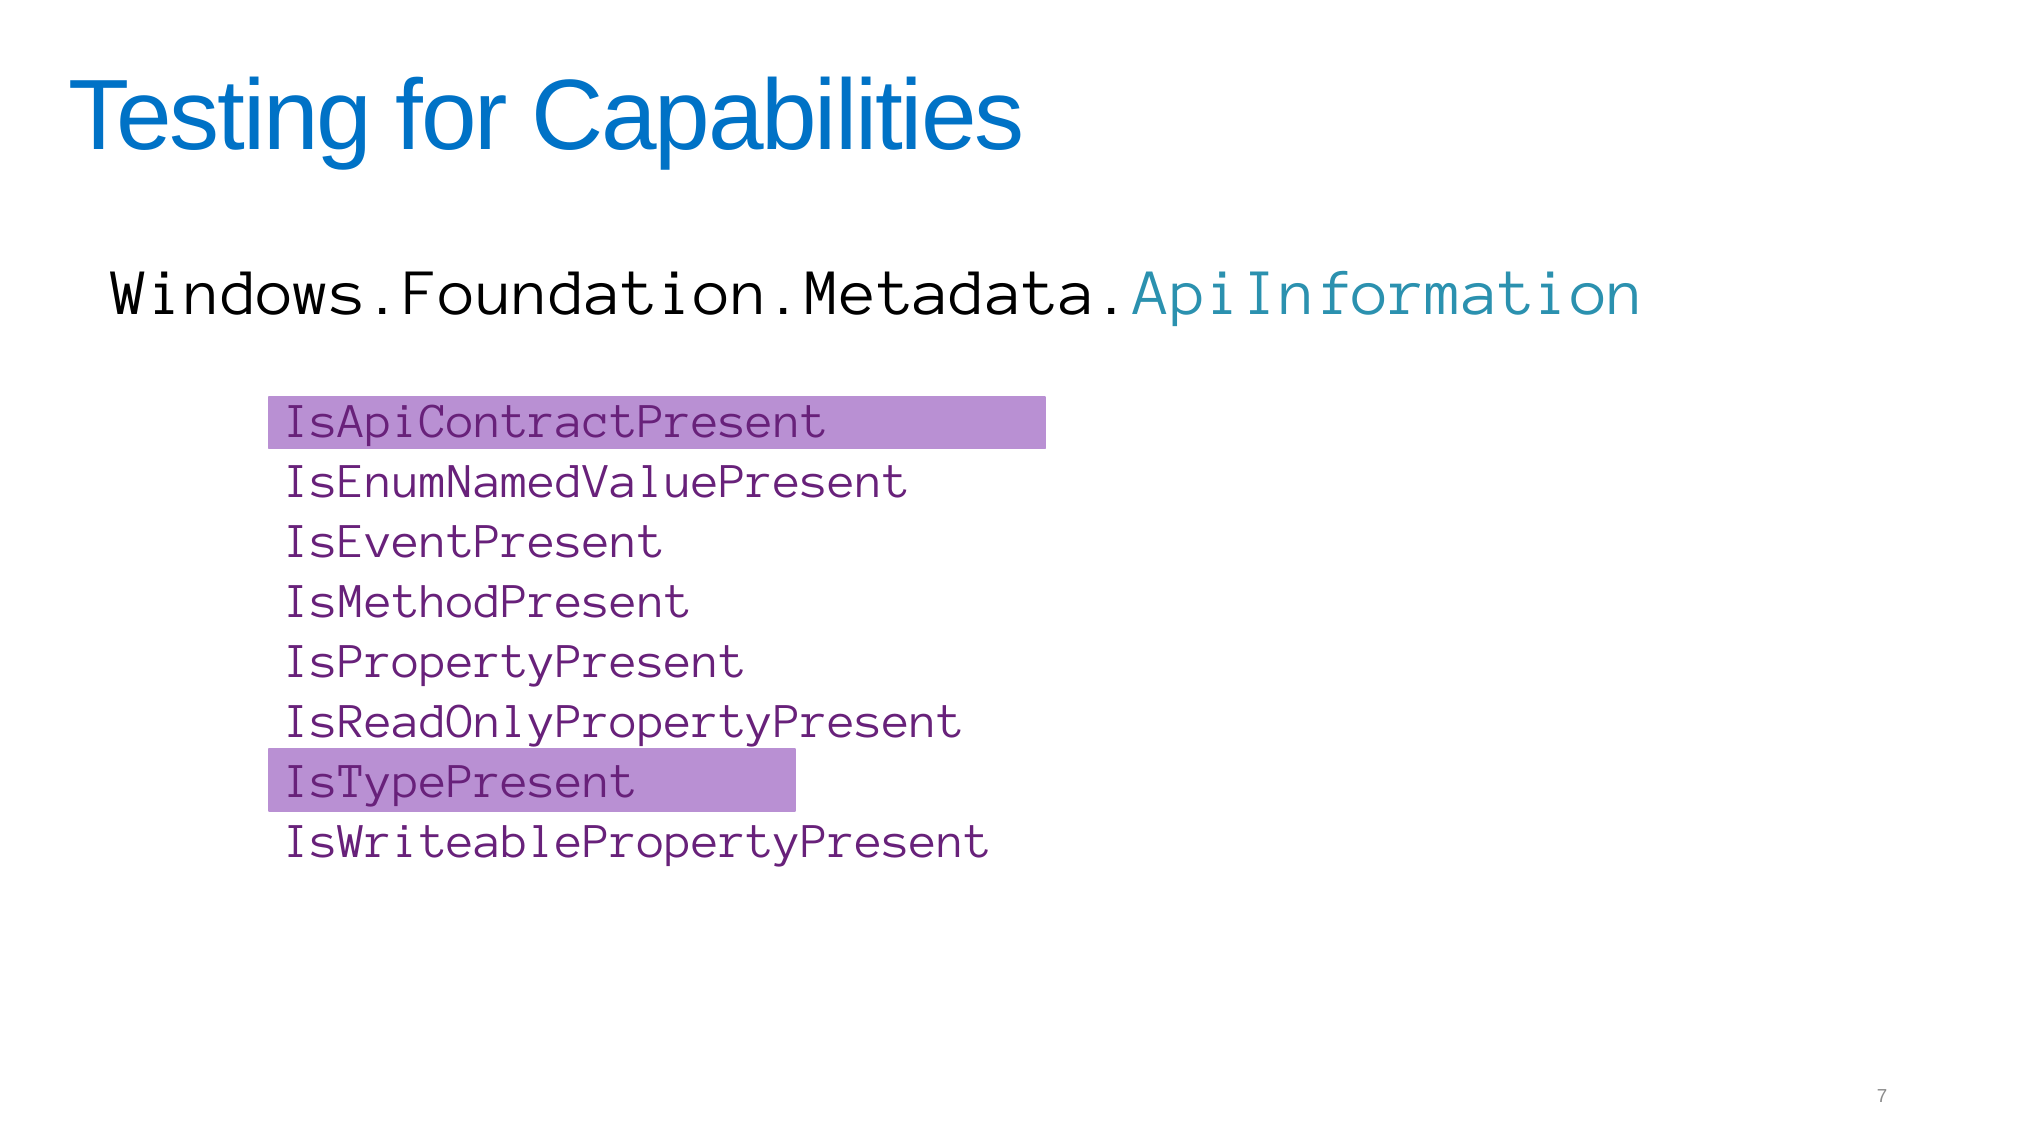

# Testing for Capabilities
Windows.Foundation.Metadata.ApiInformation
IsApiContractPresent
IsEnumNamedValuePresent
IsEventPresent
IsMethodPresent
IsPropertyPresent
IsReadOnlyPropertyPresent
IsTypePresent
IsWriteablePropertyPresent

7